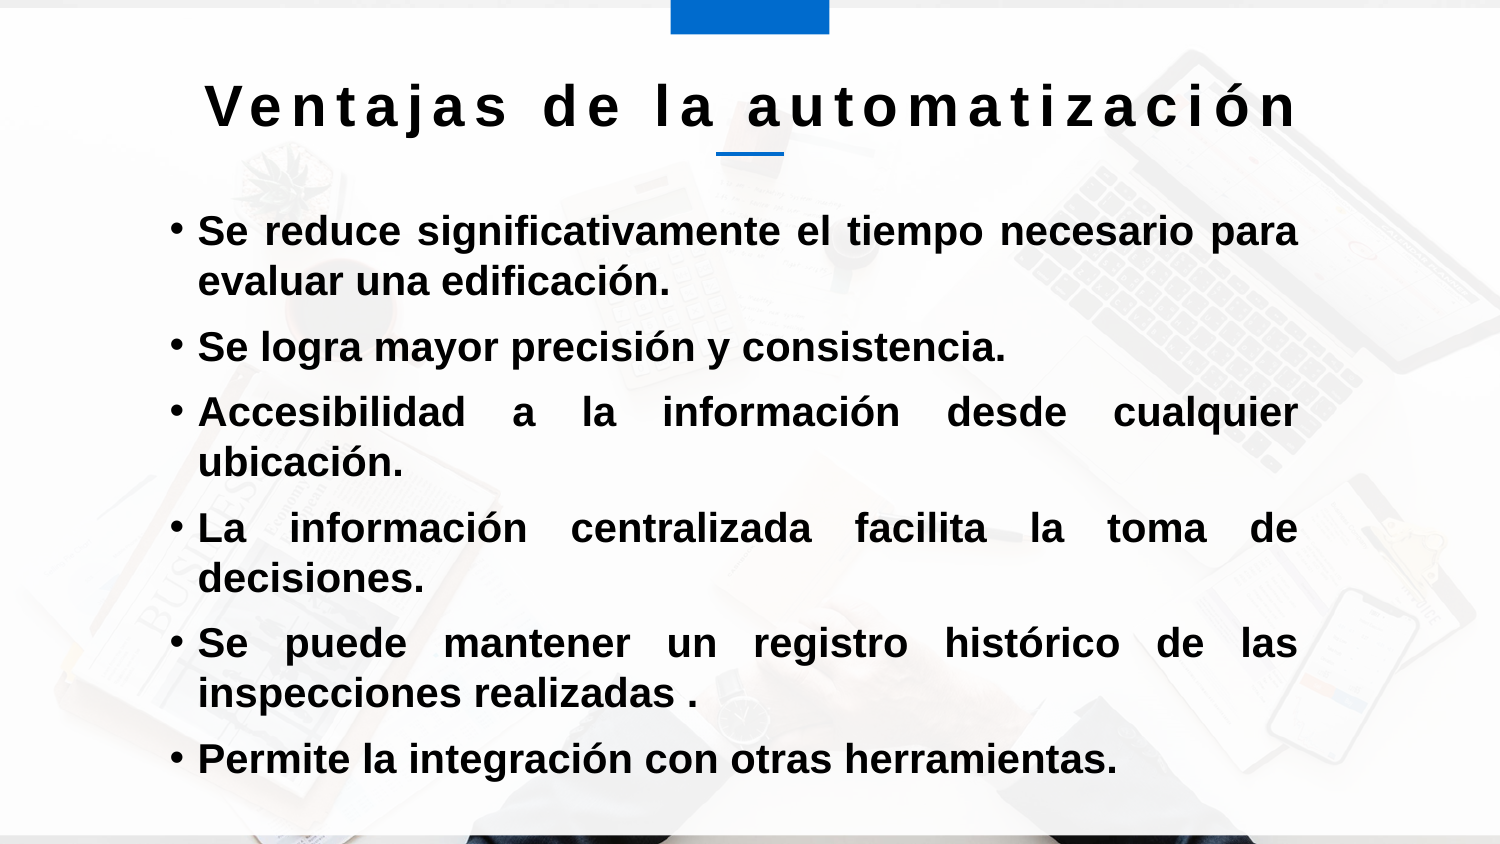

Ventajas de la automatización
Se reduce significativamente el tiempo necesario para evaluar una edificación.
Se logra mayor precisión y consistencia.
Accesibilidad a la información desde cualquier ubicación.
La información centralizada facilita la toma de decisiones.
Se puede mantener un registro histórico de las inspecciones realizadas .
Permite la integración con otras herramientas.